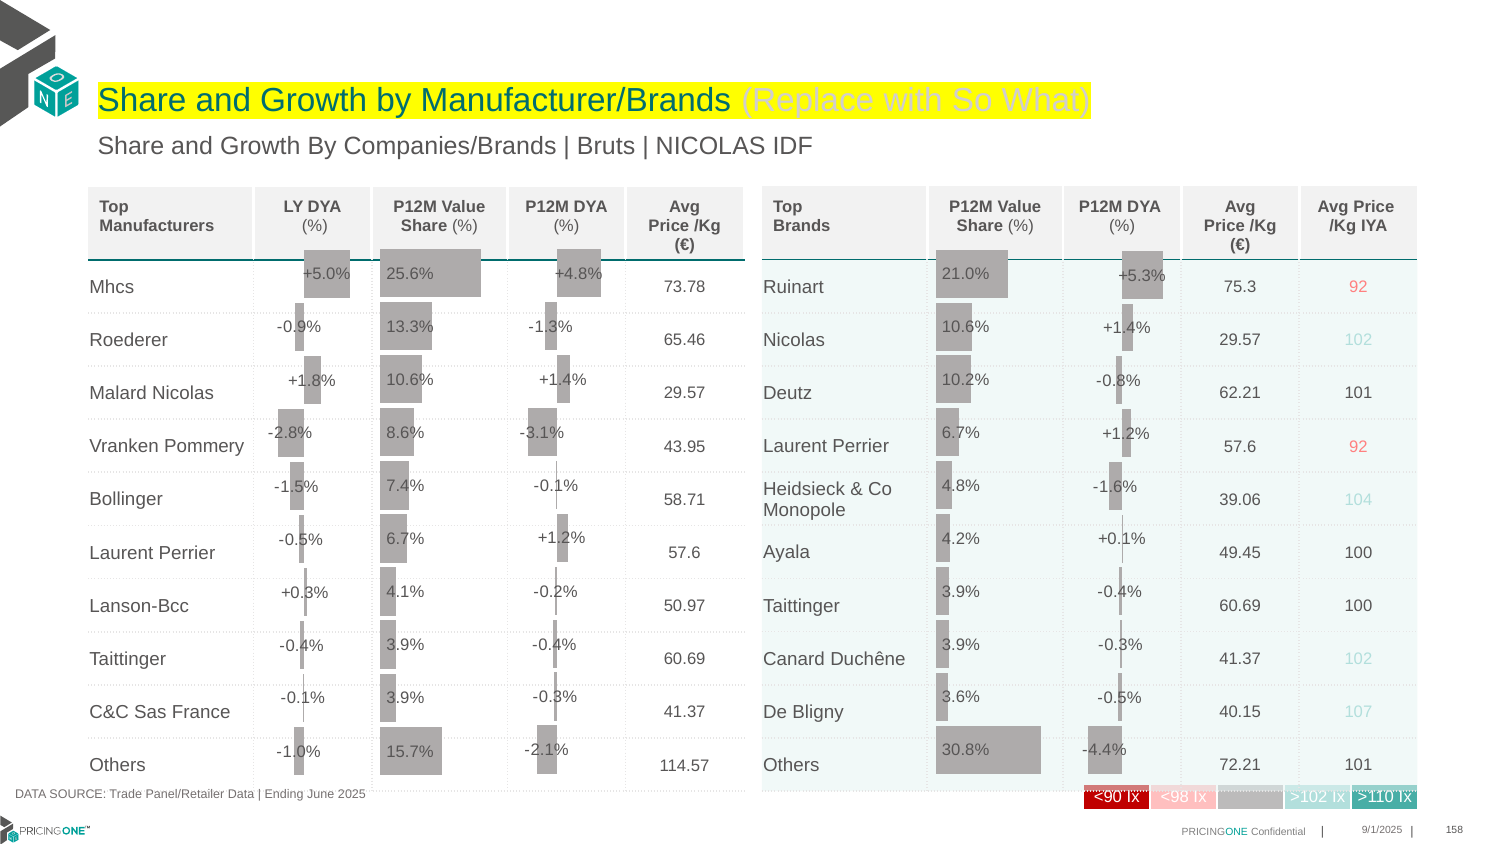

# Share and Growth by Manufacturer/Brands (Replace with So What)

Share and Growth By Companies/Brands | Bruts | NICOLAS IDF
| Top Brands | P12M Value Share (%) | P12M DYA (%) | Avg Price /Kg (€) | Avg Price /Kg IYA |
| --- | --- | --- | --- | --- |
| Ruinart |  |  | 75.3 | 92 |
| Nicolas |  |  | 29.57 | 102 |
| Deutz |  |  | 62.21 | 101 |
| Laurent Perrier |  |  | 57.6 | 92 |
| Heidsieck & Co Monopole |  |  | 39.06 | 104 |
| Ayala |  |  | 49.45 | 100 |
| Taittinger |  |  | 60.69 | 100 |
| Canard Duchêne |  |  | 41.37 | 102 |
| De Bligny |  |  | 40.15 | 107 |
| Others |  |  | 72.21 | 101 |
| Top Manufacturers | LY DYA (%) | P12M Value Share (%) | P12M DYA (%) | Avg Price /Kg (€) |
| --- | --- | --- | --- | --- |
| Mhcs |  |  |  | 73.78 |
| Roederer |  |  |  | 65.46 |
| Malard Nicolas |  |  |  | 29.57 |
| Vranken Pommery |  |  |  | 43.95 |
| Bollinger |  |  |  | 58.71 |
| Laurent Perrier |  |  |  | 57.6 |
| Lanson-Bcc |  |  |  | 50.97 |
| Taittinger |  |  |  | 60.69 |
| C&C Sas France |  |  |  | 41.37 |
| Others |  |  |  | 114.57 |

### Chart

| Category | Share DYA P12M |
|---|---|
|  | 0.048053016347285205 |

### Chart

| Category | Value Share P12M |
|---|---|
|  | 0.2559121917161674 |

### Chart

| Category | Share DYA LY |
|---|---|
|  | 0.049747095553817594 |

### Chart

| Category | Value Share |
|---|---|
|  | 0.21031986079268597 |

### Chart

| Category | Share DYA |
|---|---|
|  | 0.05326504751945138 |
DATA SOURCE: Trade Panel/Retailer Data | Ending June 2025
| <90 Ix | <98 Ix |  | >102 Ix | >110 Ix |
| --- | --- | --- | --- | --- |

9/1/2025
158